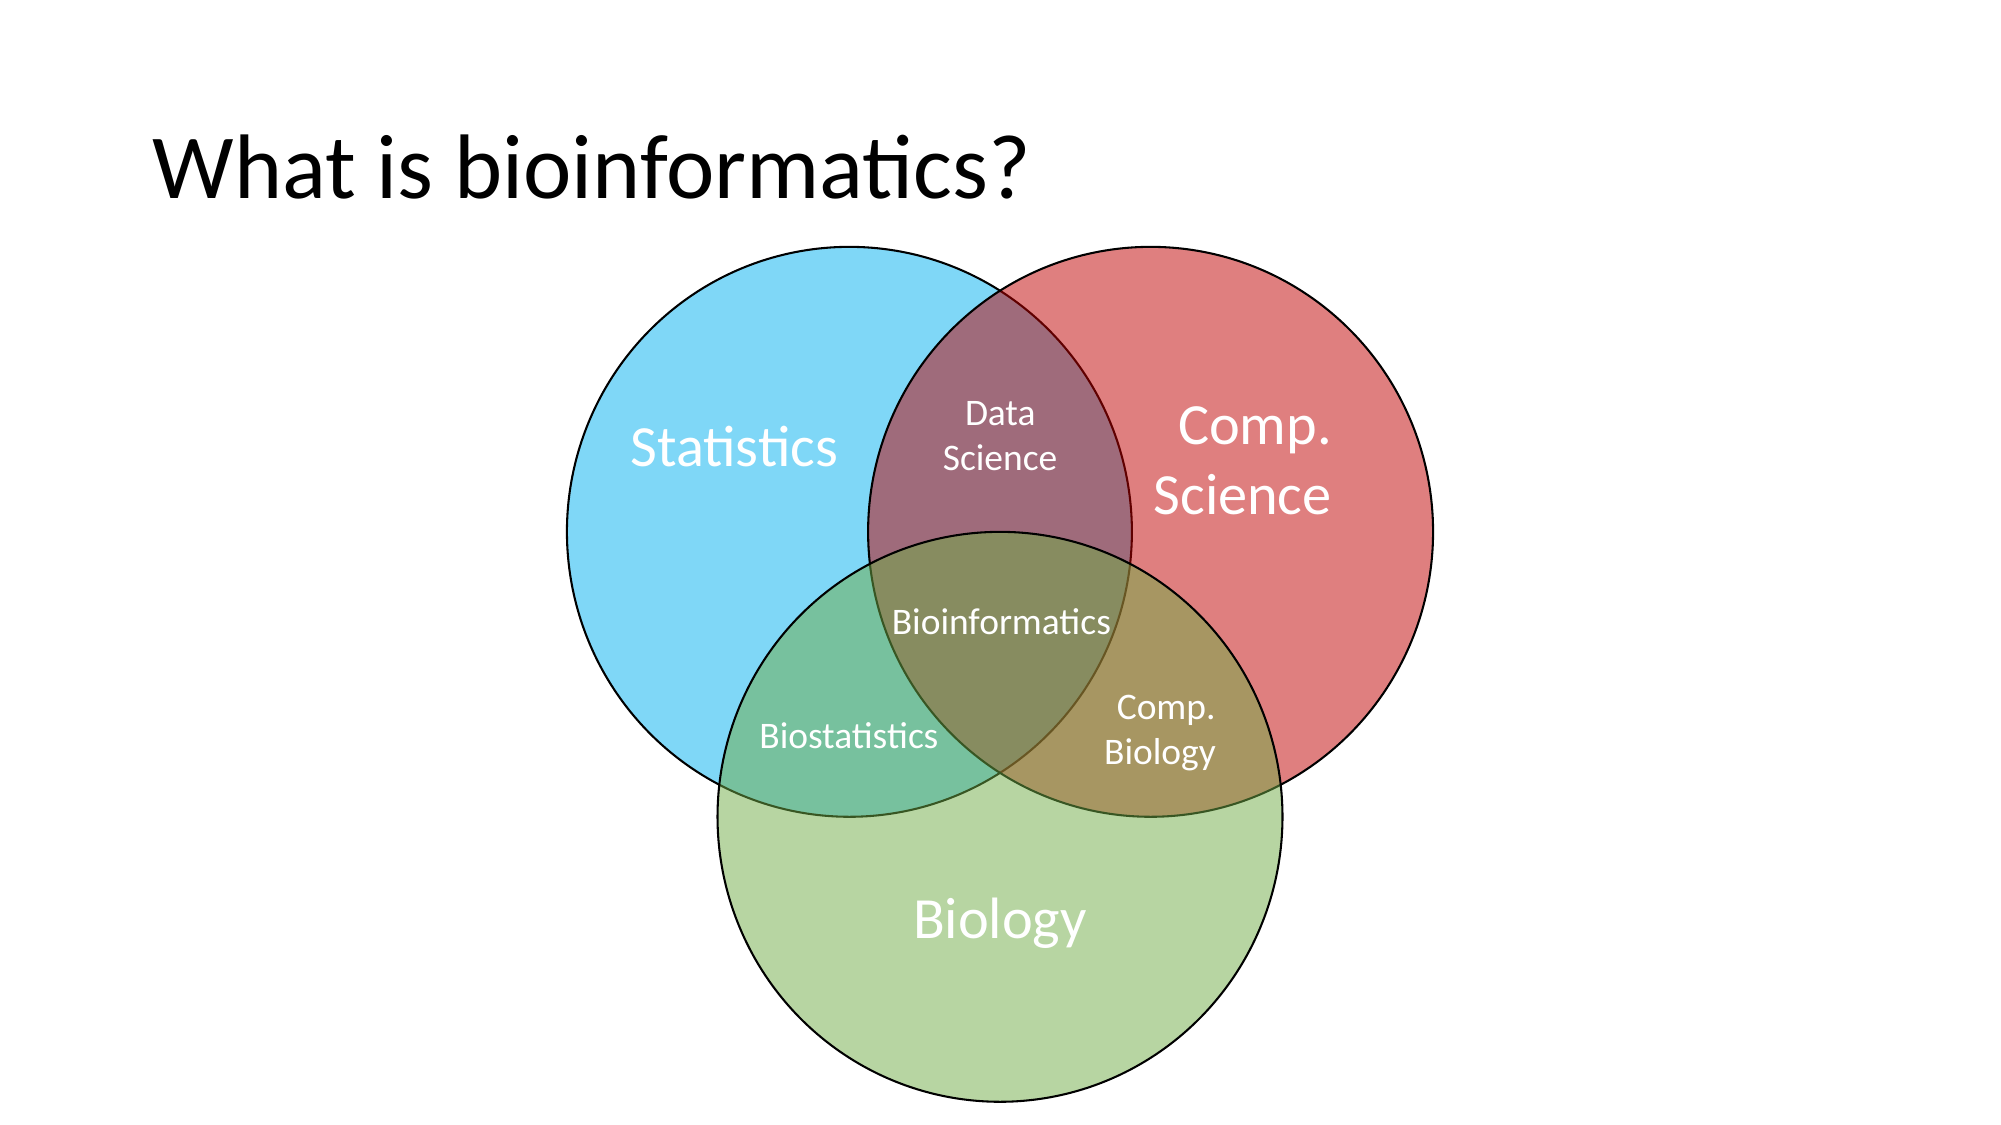

# What is bioinformatics?

Comp. Science
Data Science
Statistics
Bioinformatics
Comp. Biology
Biostatistics
Biology